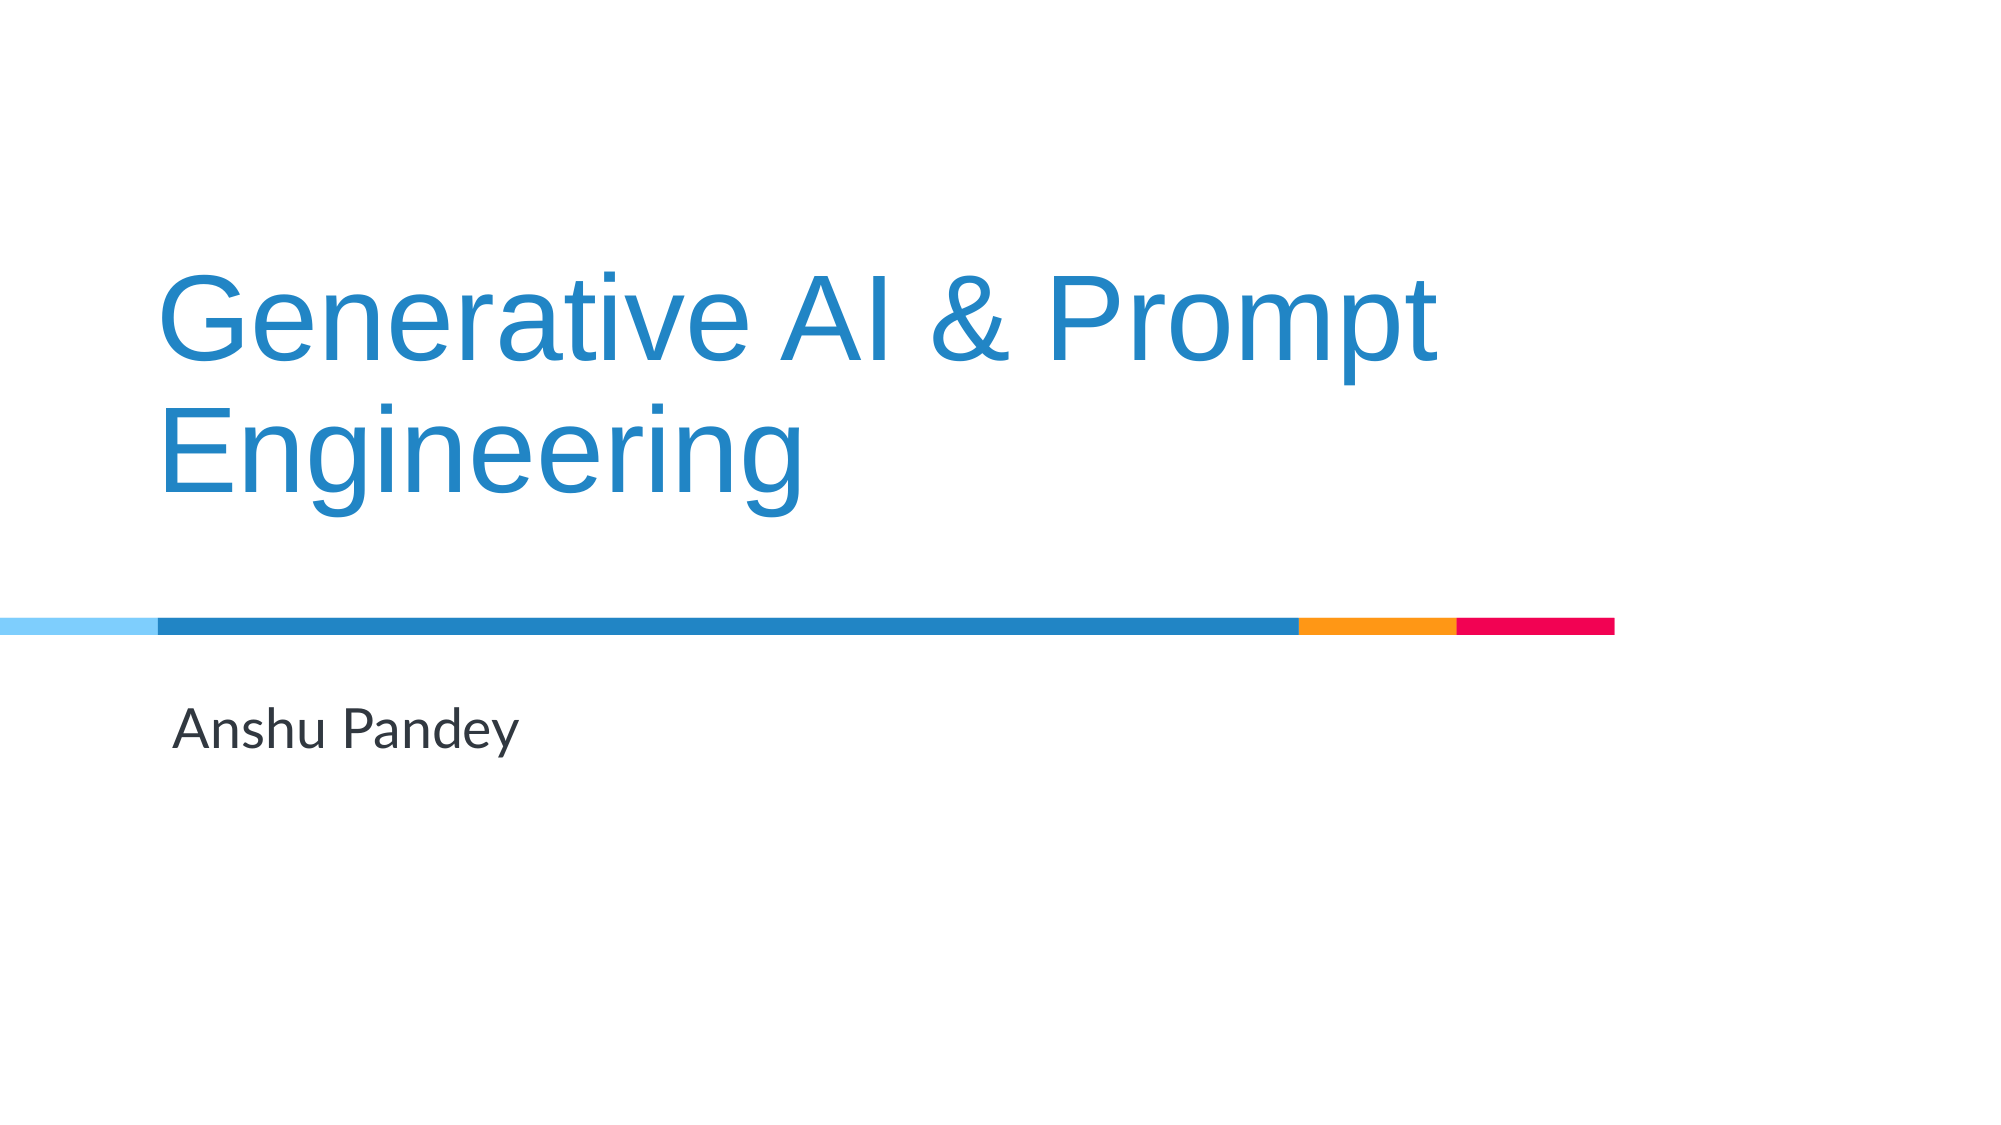

# Generative AI & Prompt Engineering
Anshu Pandey